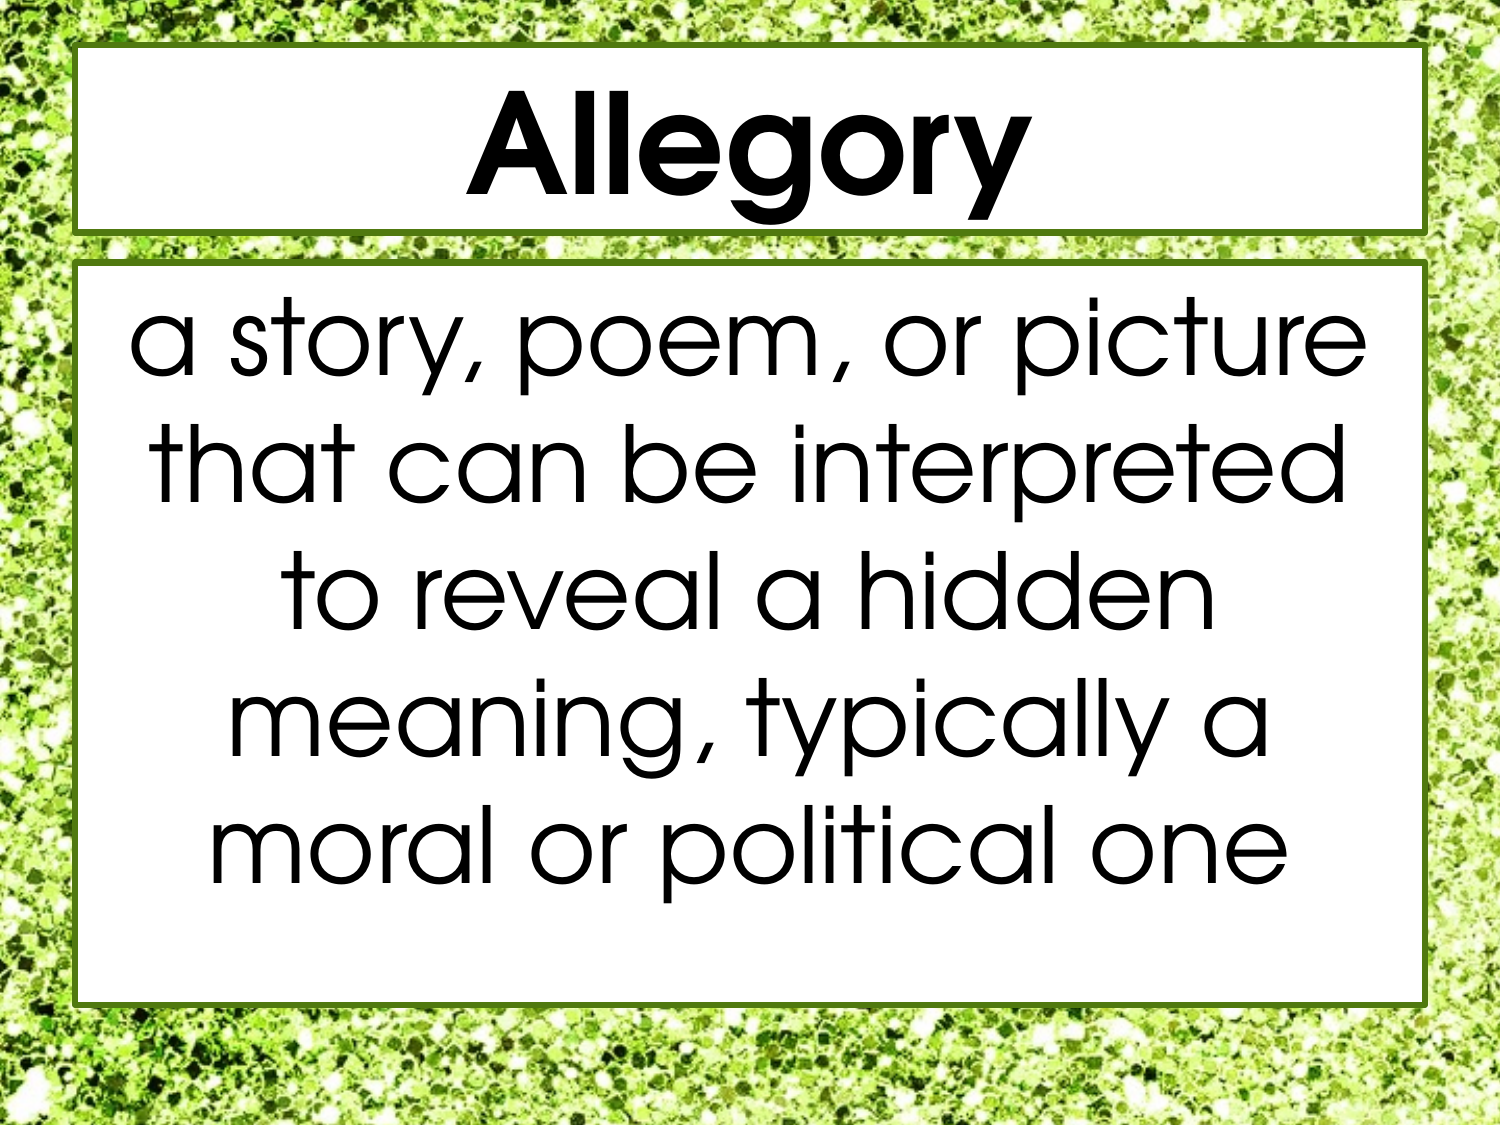

# Allegory
a story, poem, or picture that can be interpreted to reveal a hidden meaning, typically a moral or political one